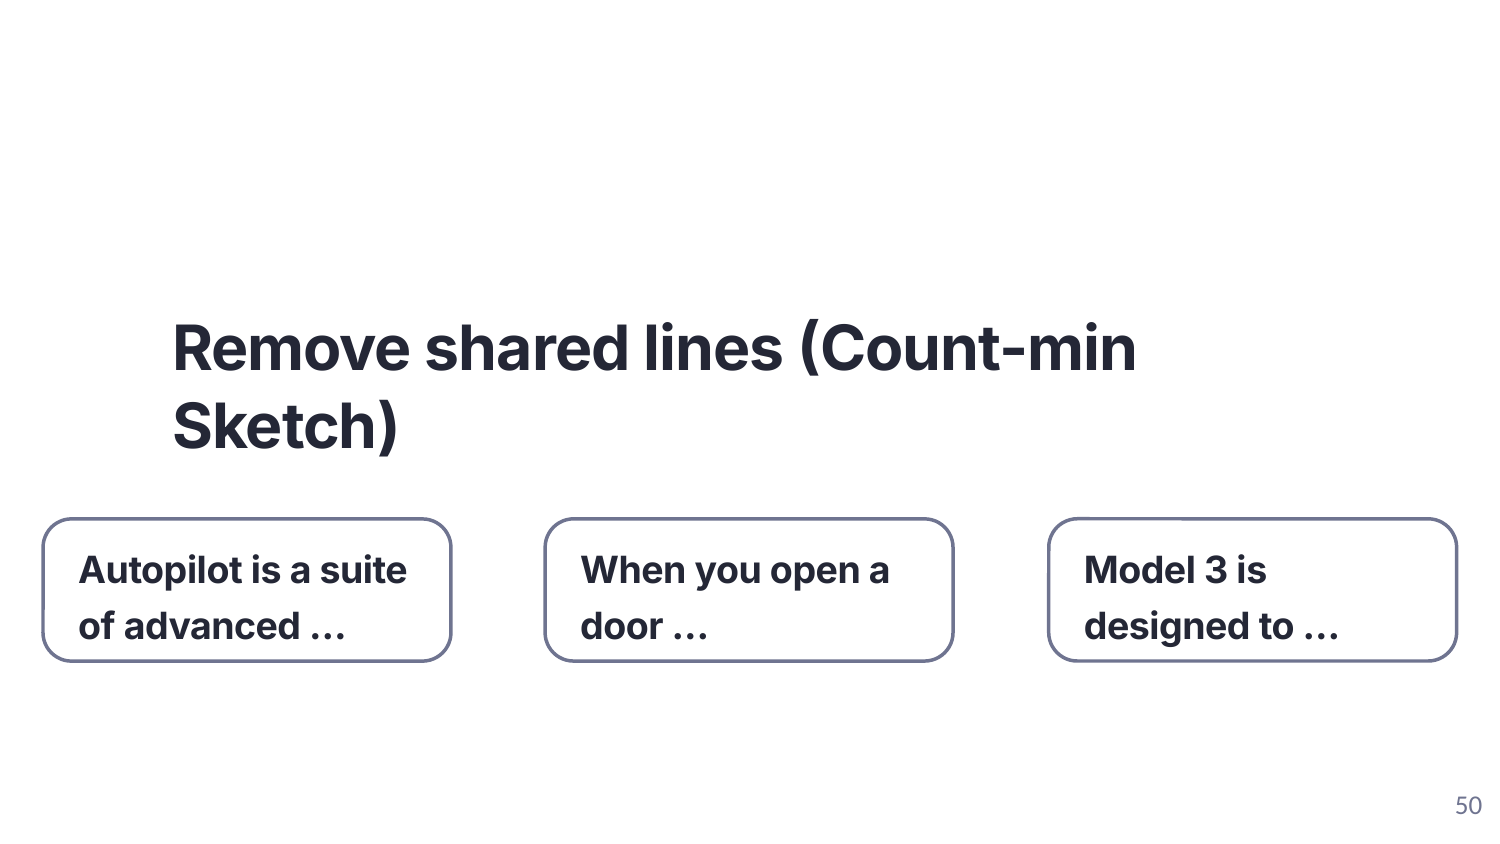

Autopilot is a suite of advanced …

When you open a door …

Model 3 is designed to …
Remove shared lines (Count-min Sketch)

50